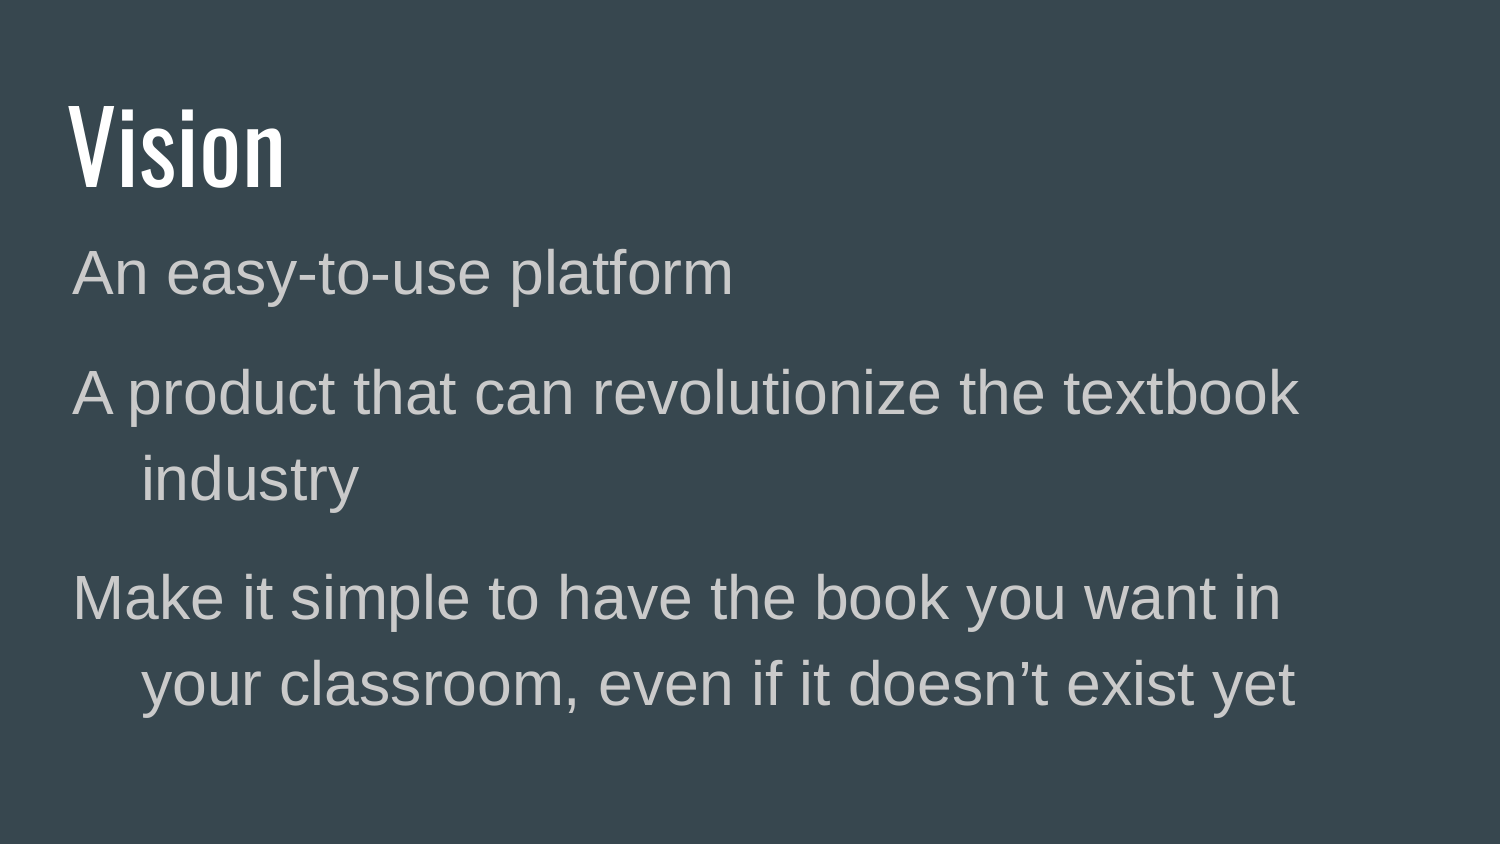

# Vision
An easy-to-use platform
A product that can revolutionize the textbook industry
Make it simple to have the book you want in your classroom, even if it doesn’t exist yet